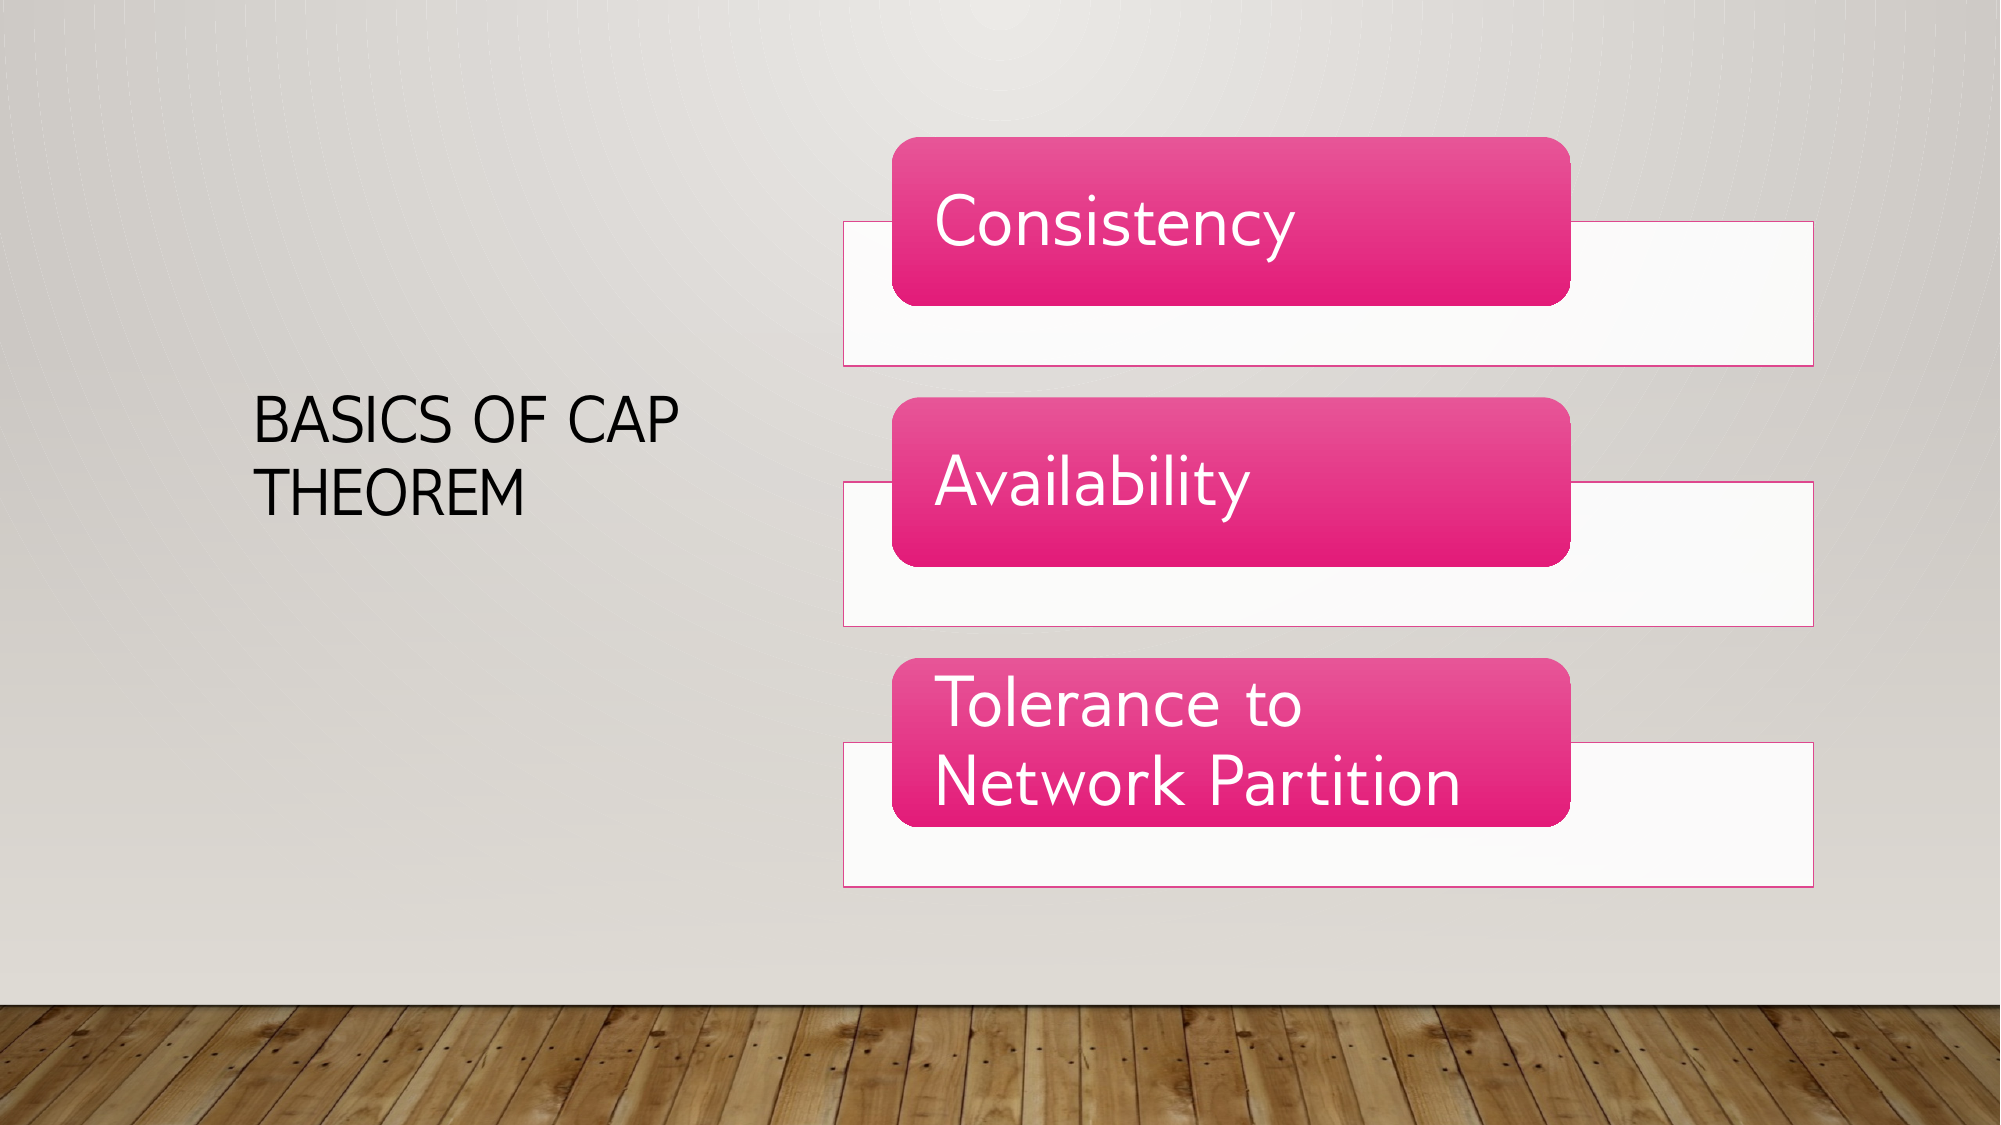

Consistency
Availability
Tolerance to Network Partition
Basics of CAP Theorem